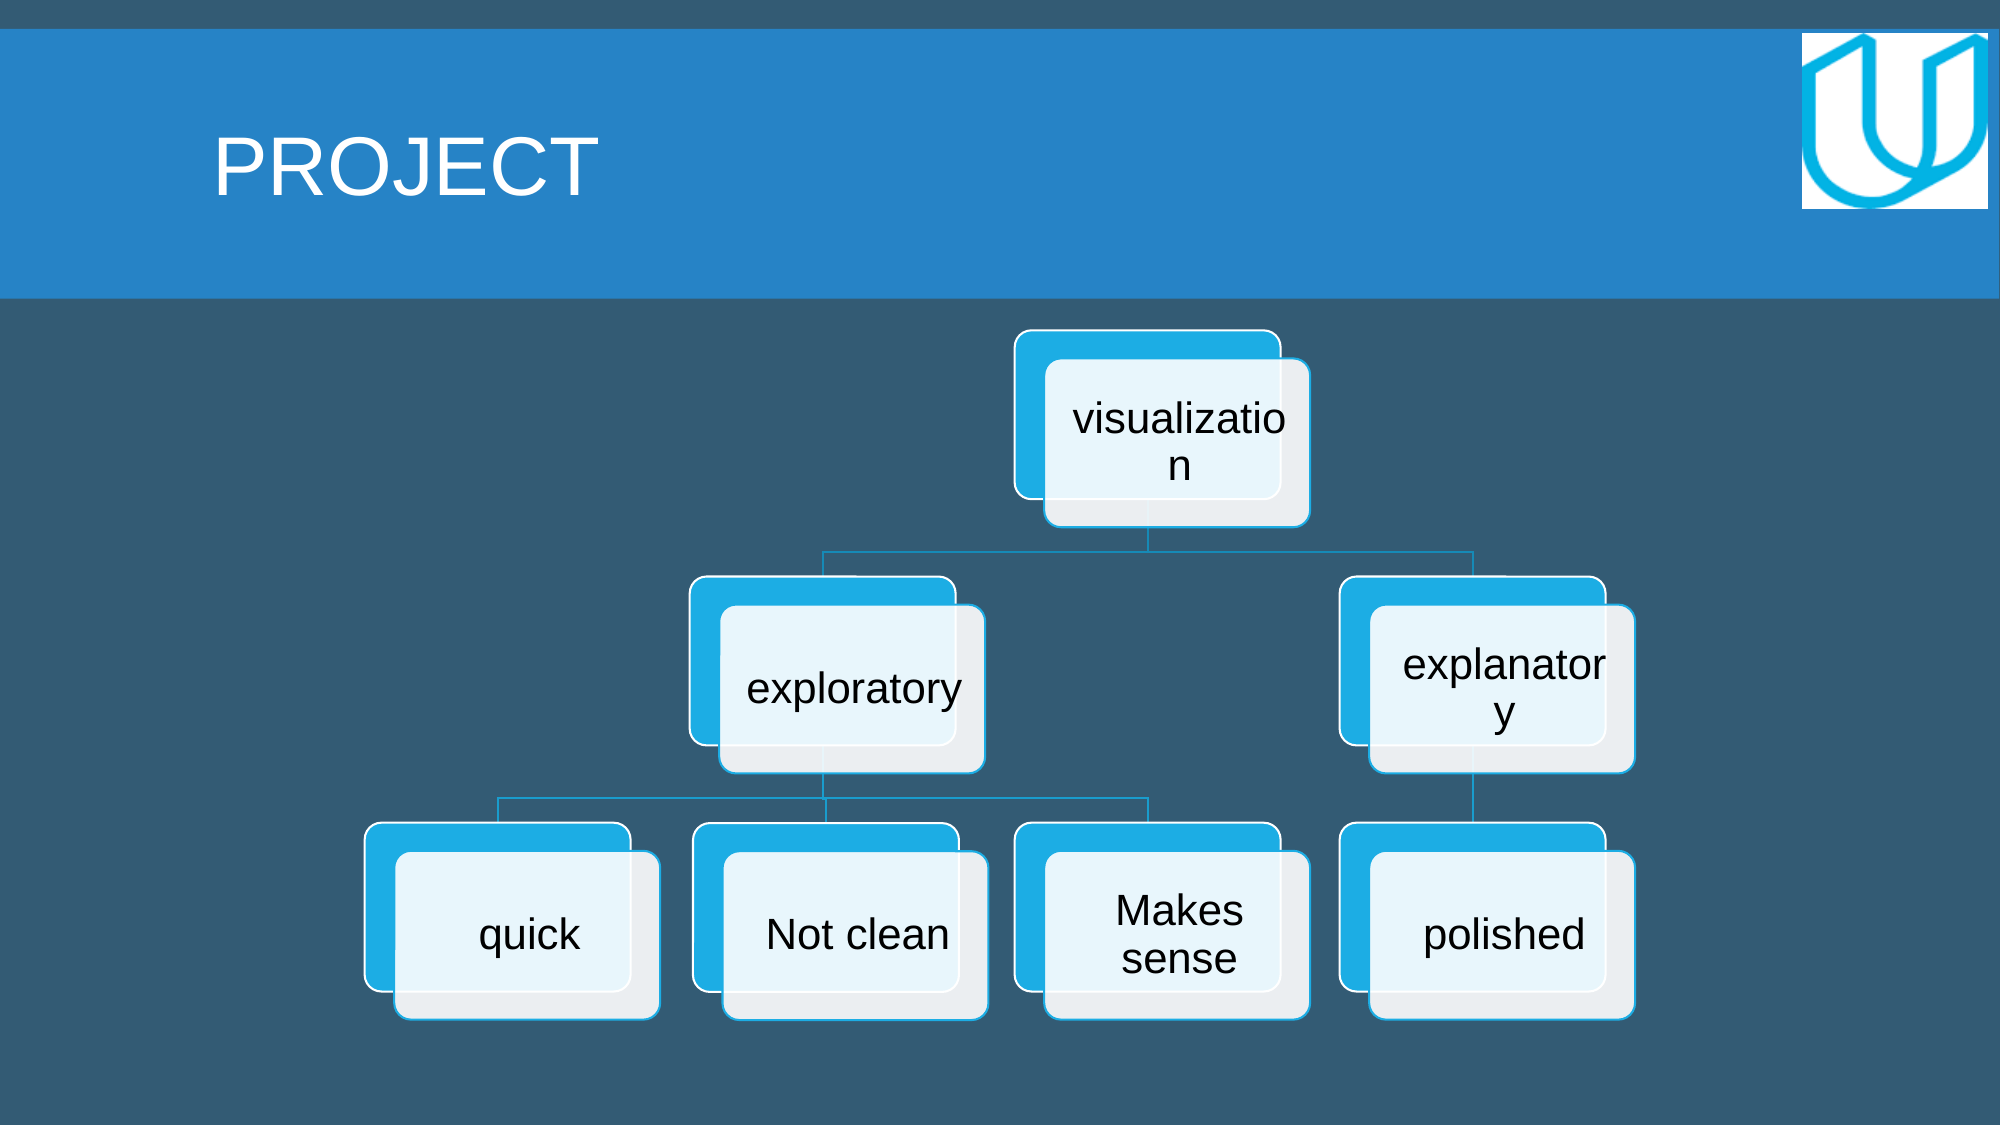

Project
visualization
exploratory
quick
Not clean
Makes sense
explanatory
polished